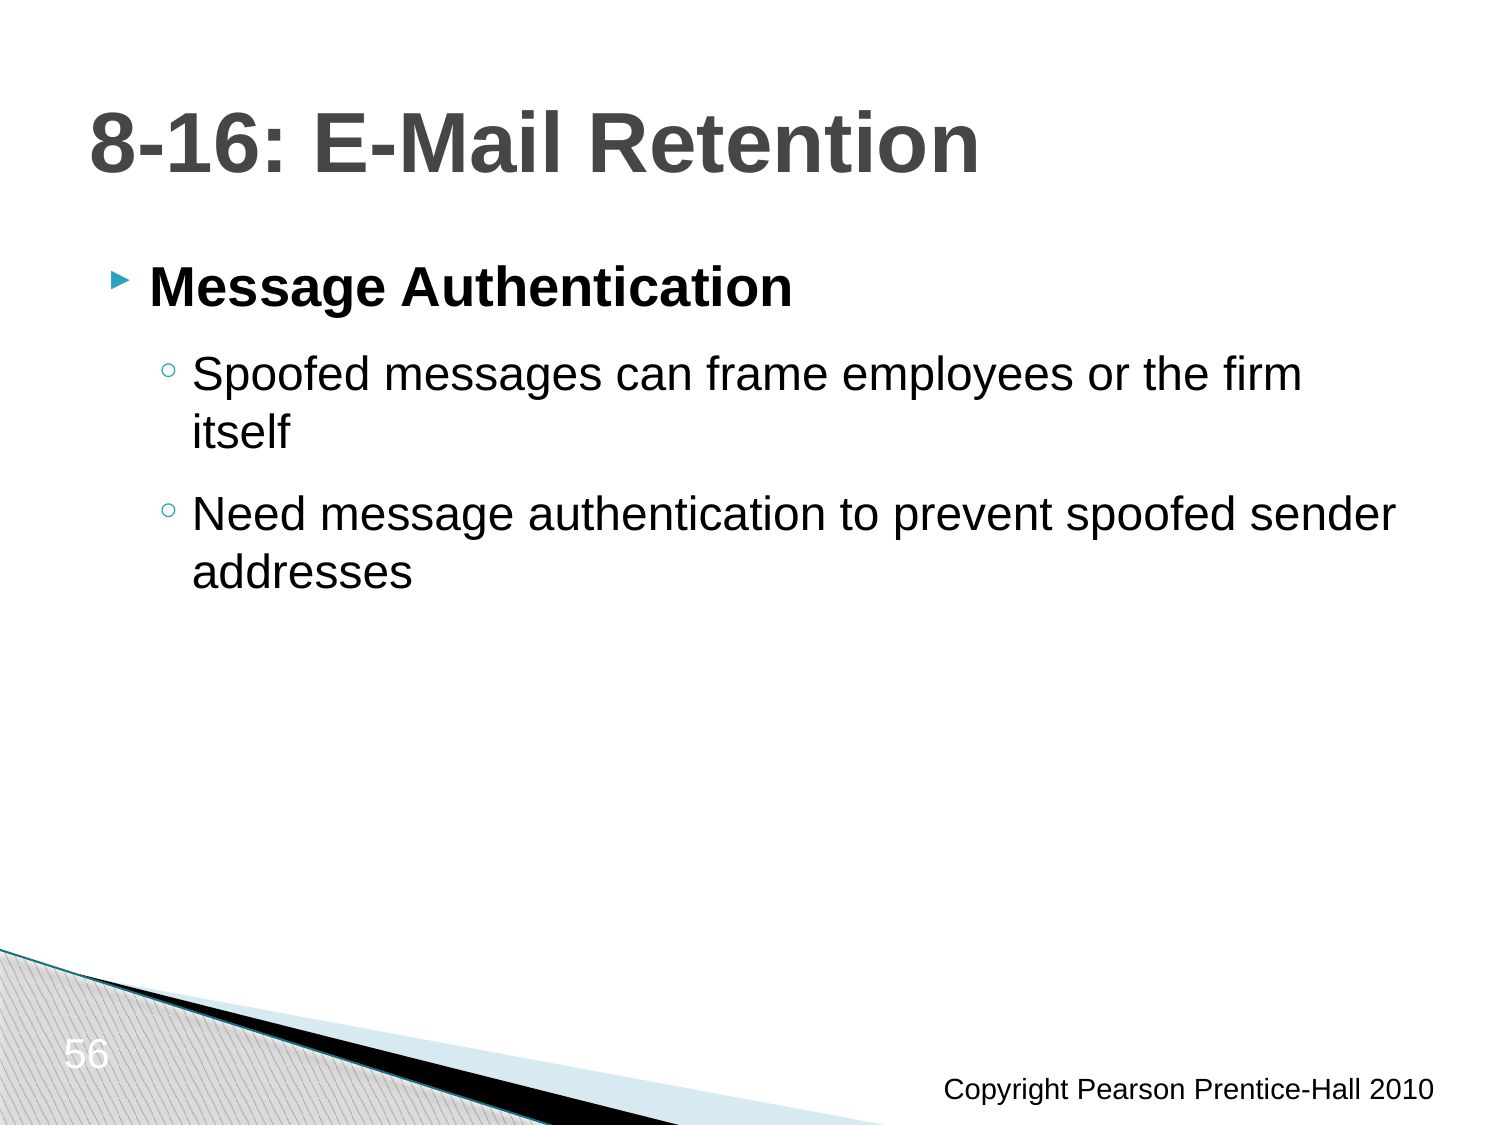

# 8-16: E-Mail Retention
Message Authentication
Spoofed messages can frame employees or the firm itself
Need message authentication to prevent spoofed sender addresses
56
Copyright Pearson Prentice-Hall 2010